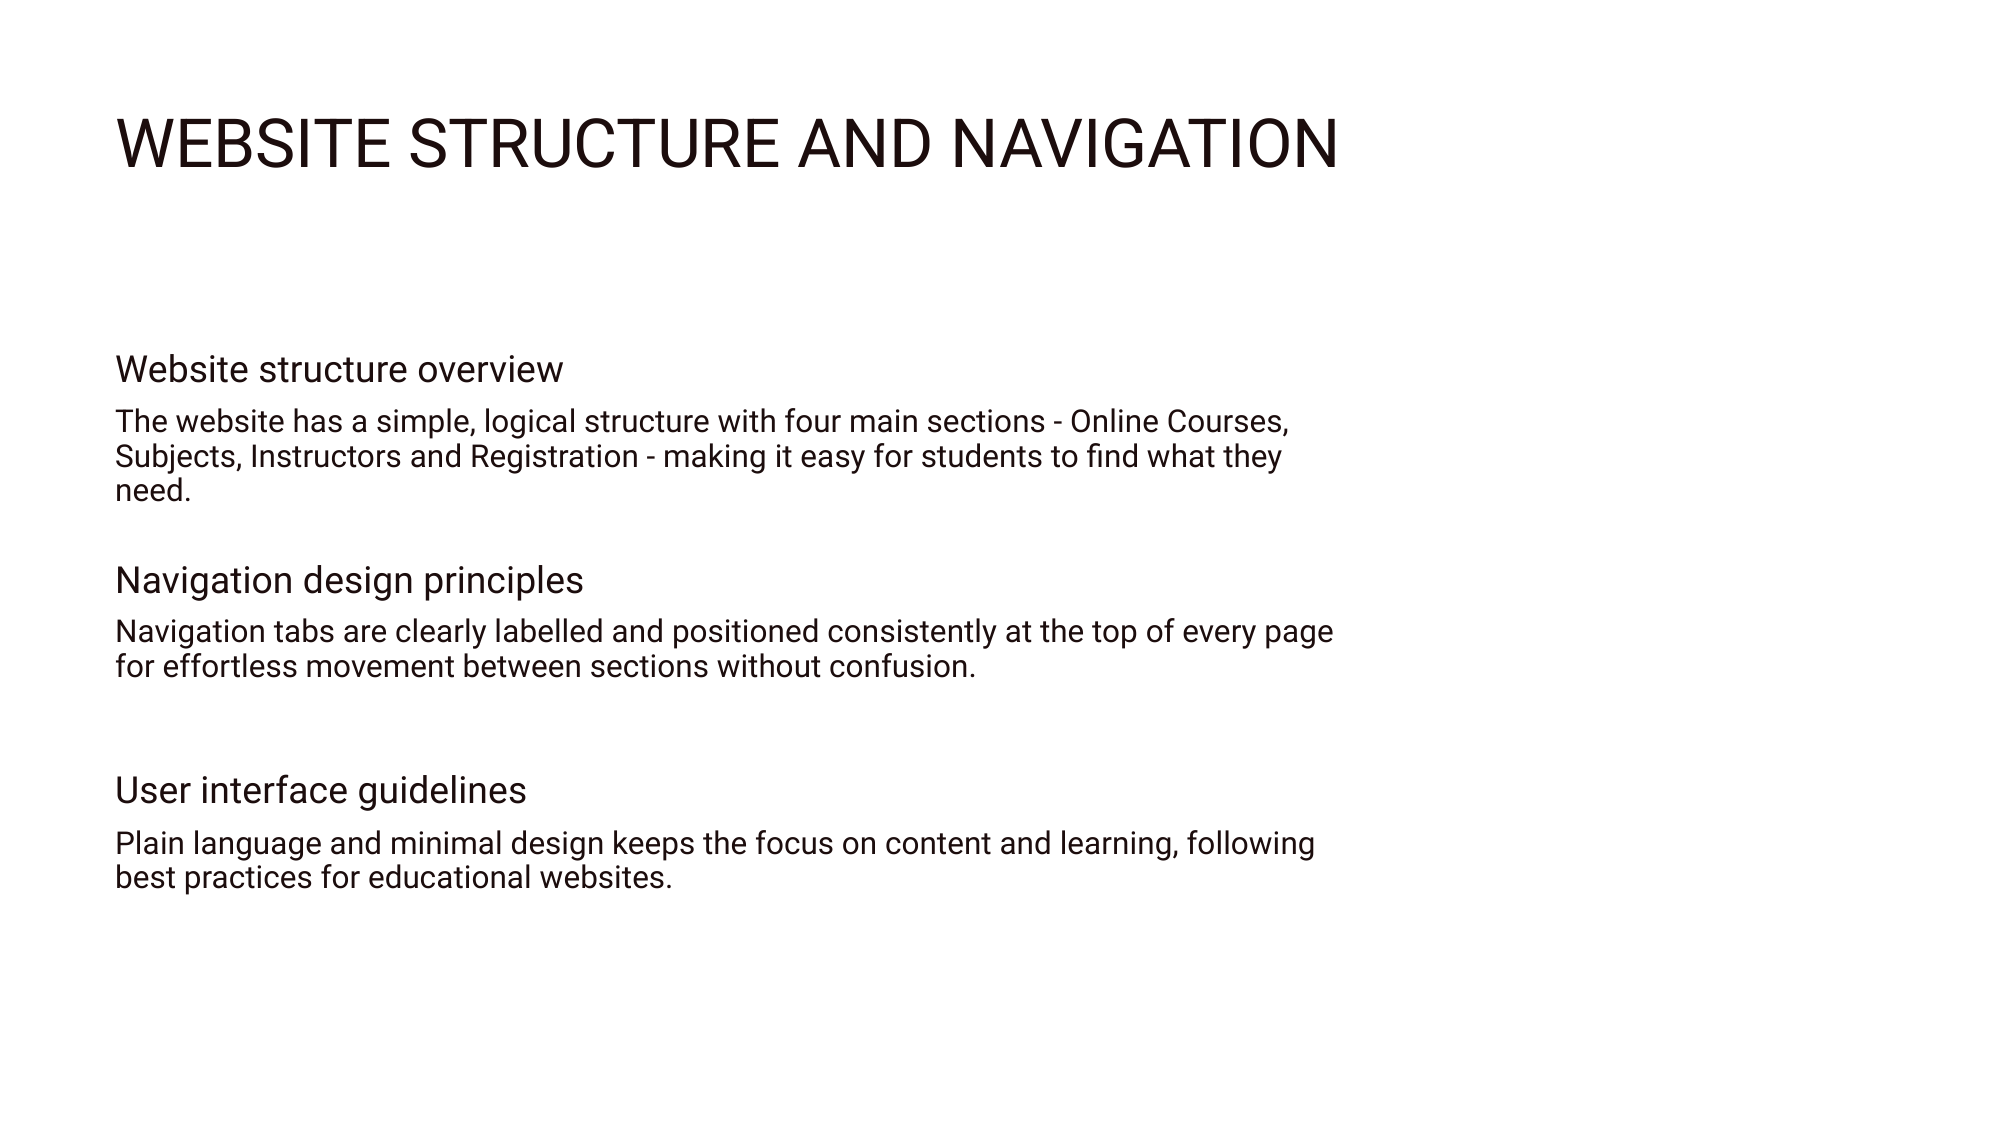

WEBSITE STRUCTURE AND NAVIGATION
Website structure overview
The website has a simple, logical structure with four main sections - Online Courses, Subjects, Instructors and Registration - making it easy for students to find what they need.
Navigation design principles
Navigation tabs are clearly labelled and positioned consistently at the top of every page for effortless movement between sections without confusion.
User interface guidelines
Plain language and minimal design keeps the focus on content and learning, following best practices for educational websites.